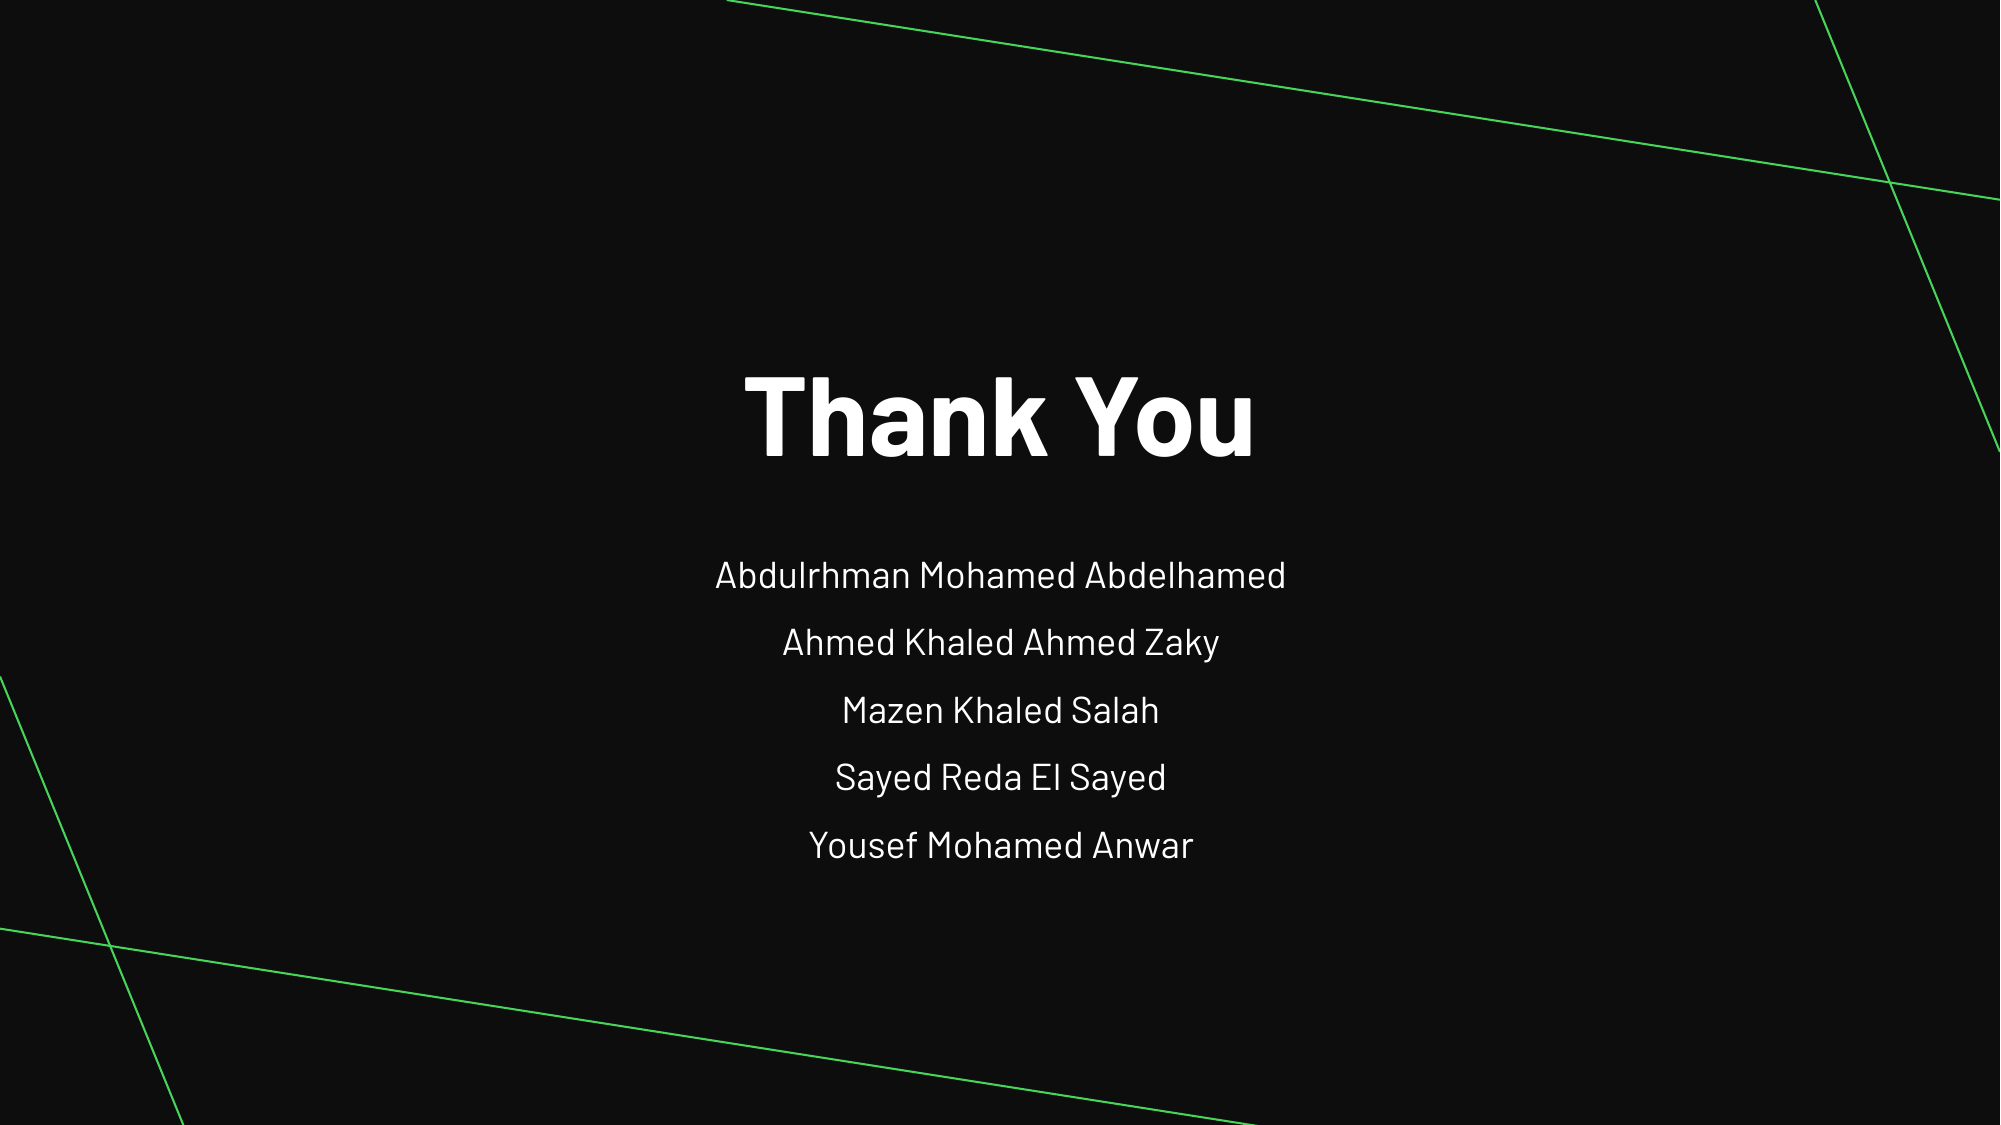

Thank You
Abdulrhman Mohamed Abdelhamed
Ahmed Khaled Ahmed Zaky
Mazen Khaled Salah
Sayed Reda El Sayed
Yousef Mohamed Anwar